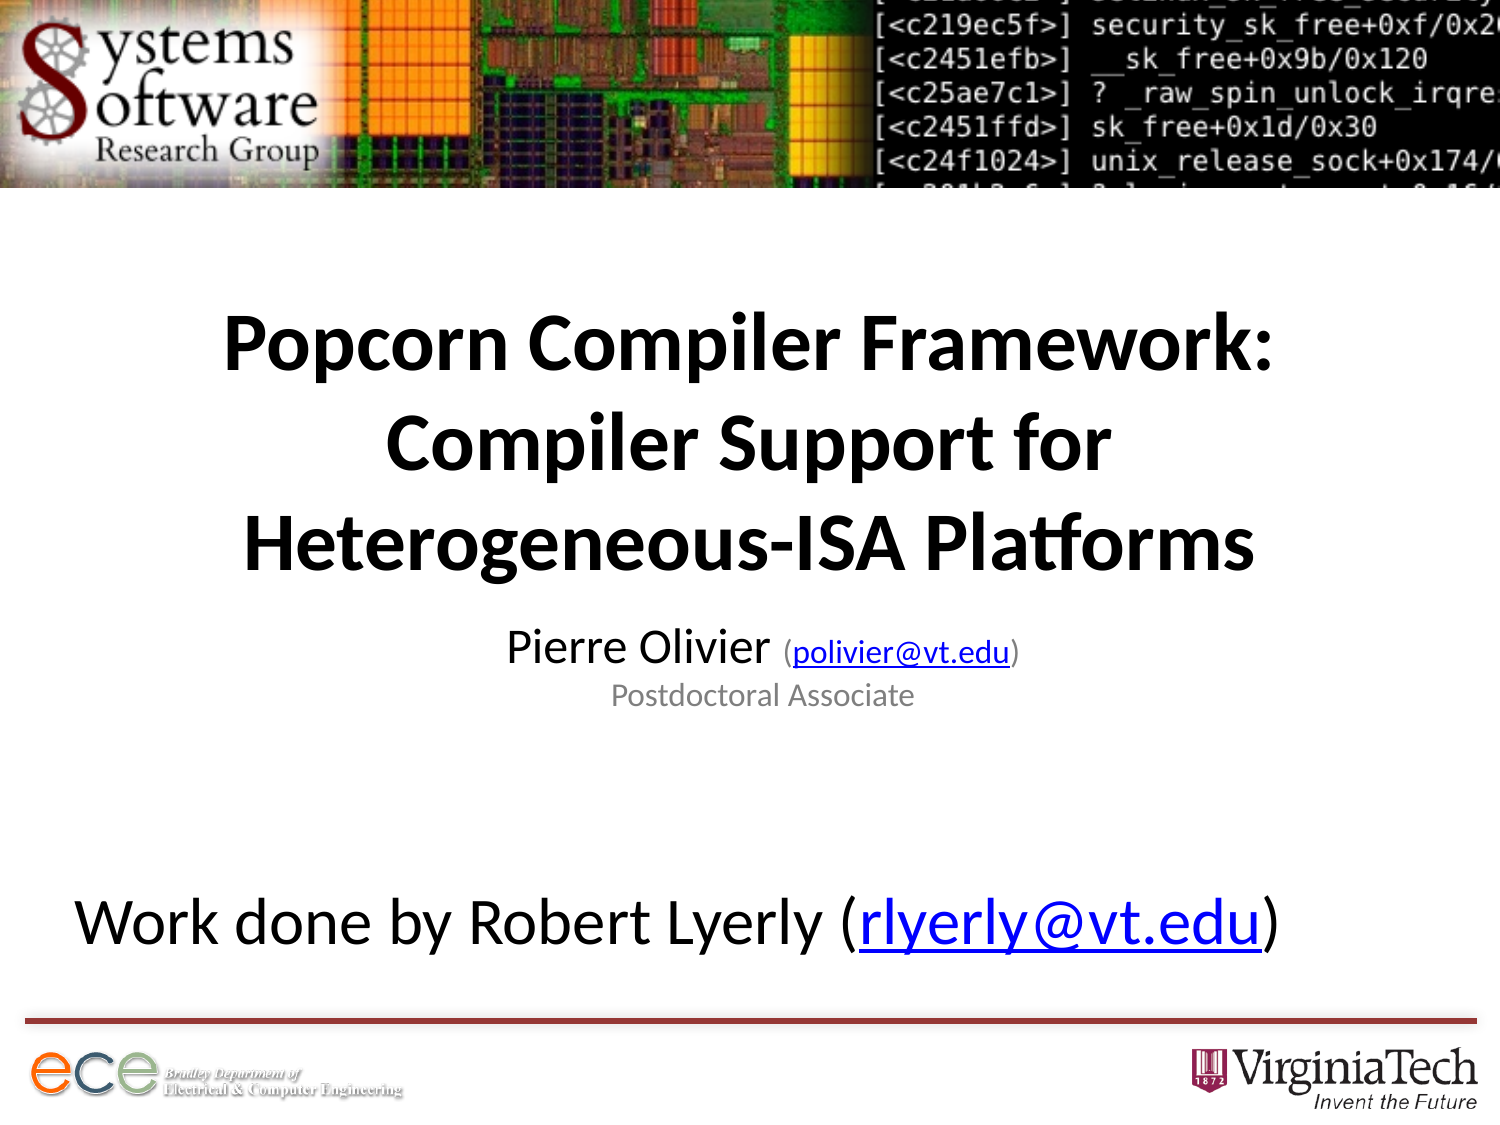

# Popcorn Compiler Framework: Compiler Support for Heterogeneous-ISA Platforms
Pierre Olivier (polivier@vt.edu)
Postdoctoral Associate
Work done by Robert Lyerly (rlyerly@vt.edu)